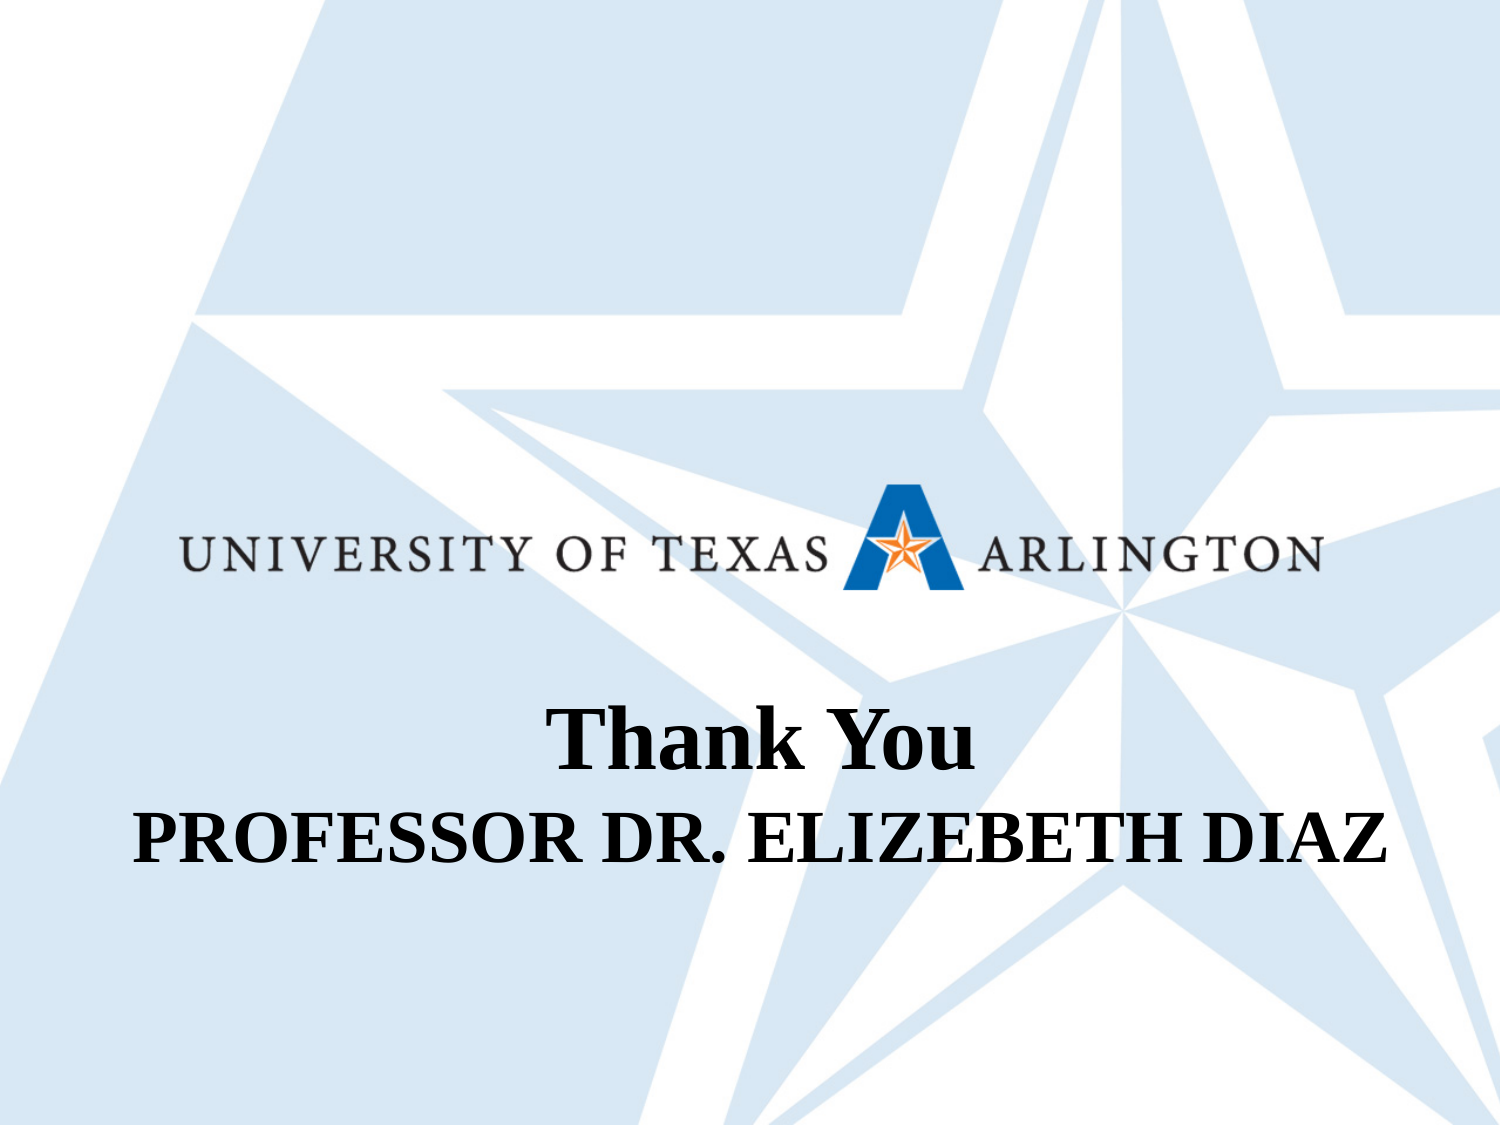

# Thank You PROFESSOR DR. ELIZEBETH DIAZ